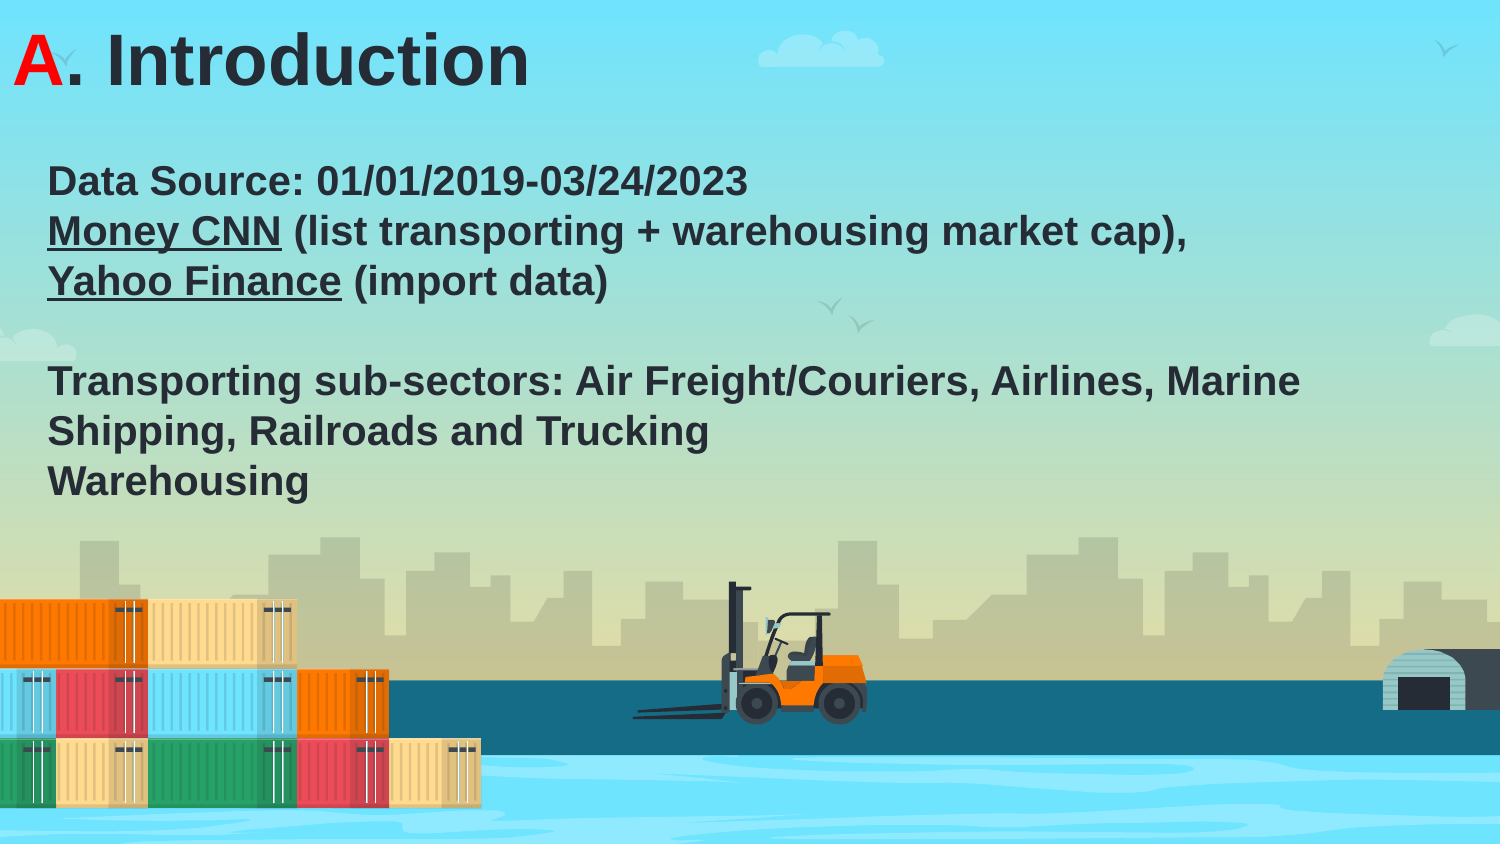

# A. Introduction
Data Source: 01/01/2019-03/24/2023
Money CNN (list transporting + warehousing market cap),
Yahoo Finance (import data)

Transporting sub-sectors: Air Freight/Couriers, Airlines, Marine Shipping, Railroads and Trucking
Warehousing